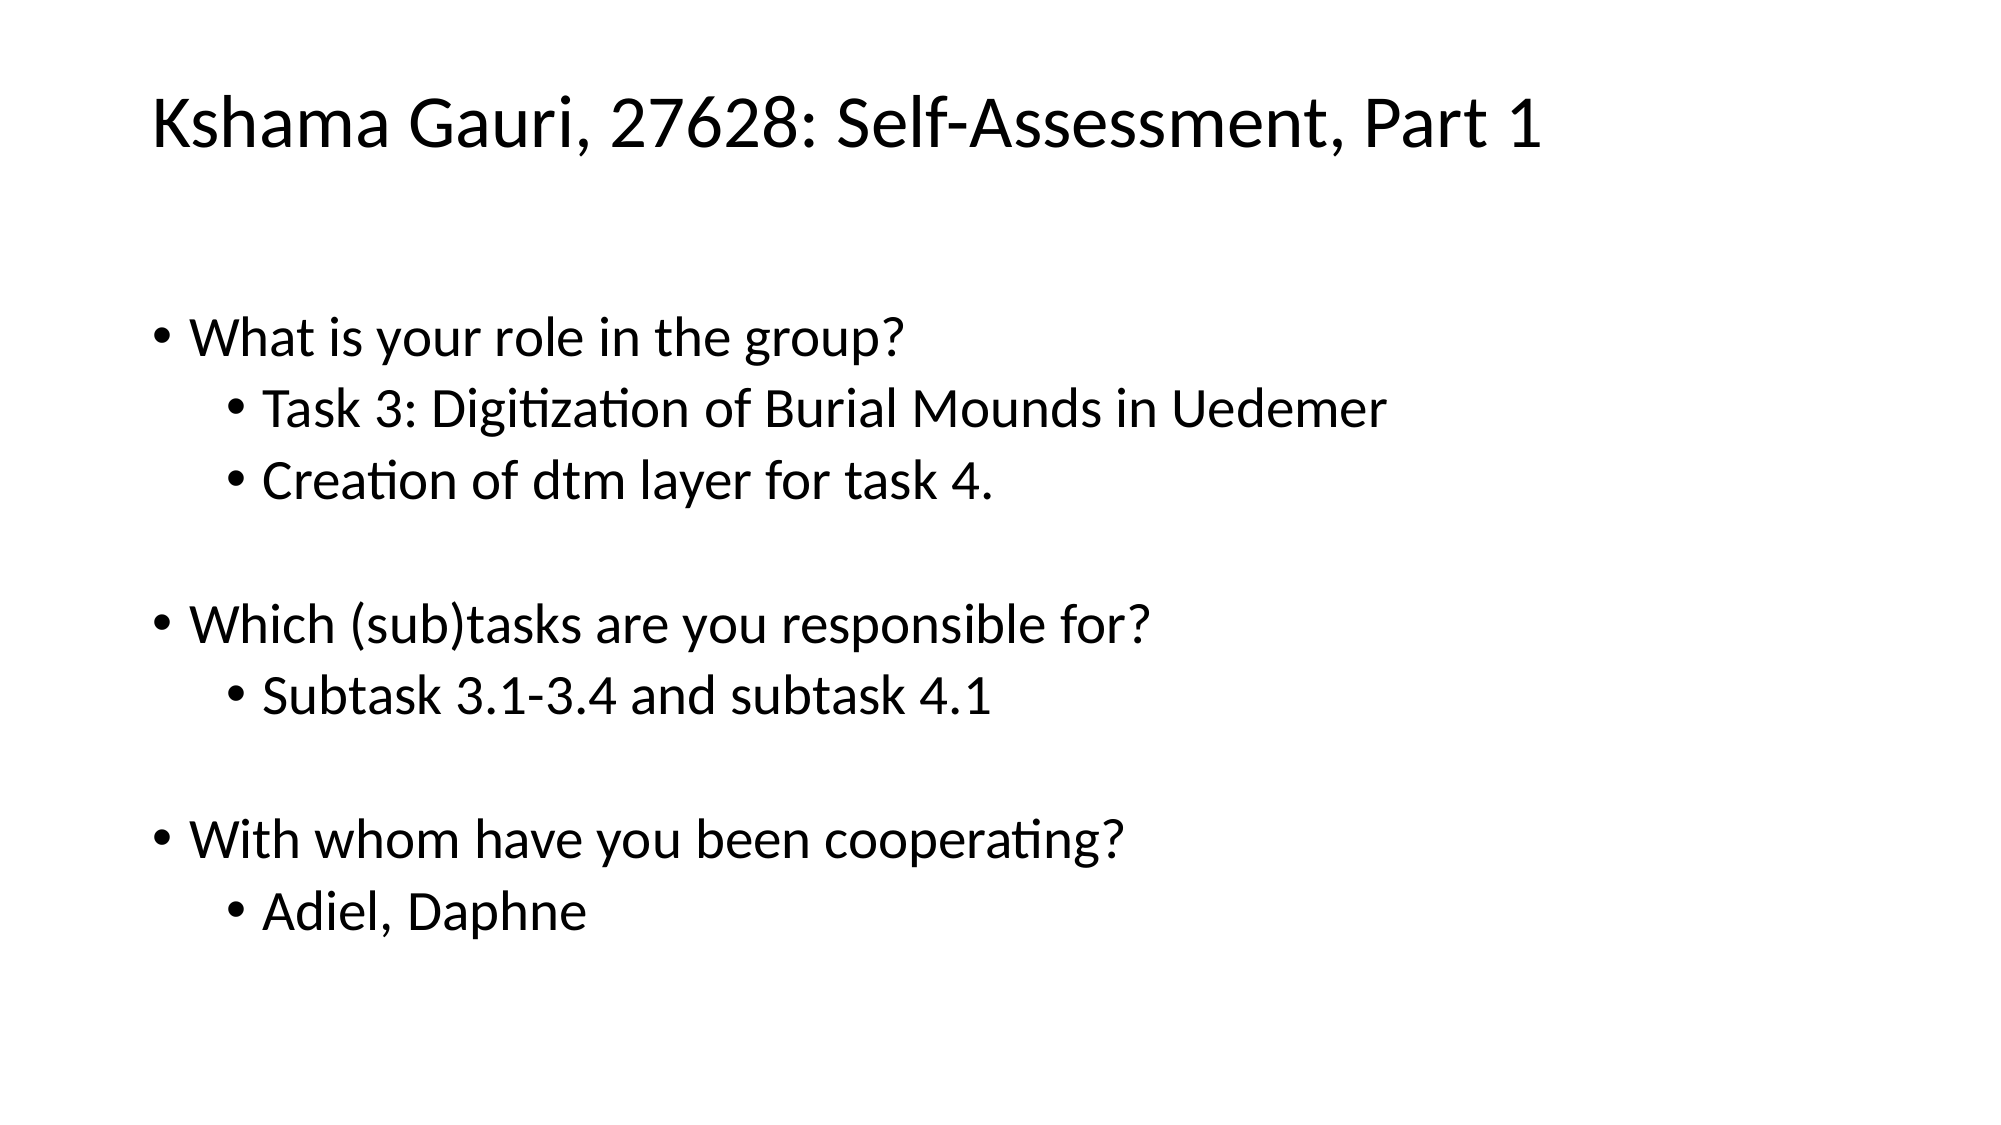

# Kshama Gauri, 27628: Self-Assessment, Part 1
What is your role in the group?
Task 3: Digitization of Burial Mounds in Uedemer
Creation of dtm layer for task 4.
Which (sub)tasks are you responsible for?
Subtask 3.1-3.4 and subtask 4.1
With whom have you been cooperating?
Adiel, Daphne